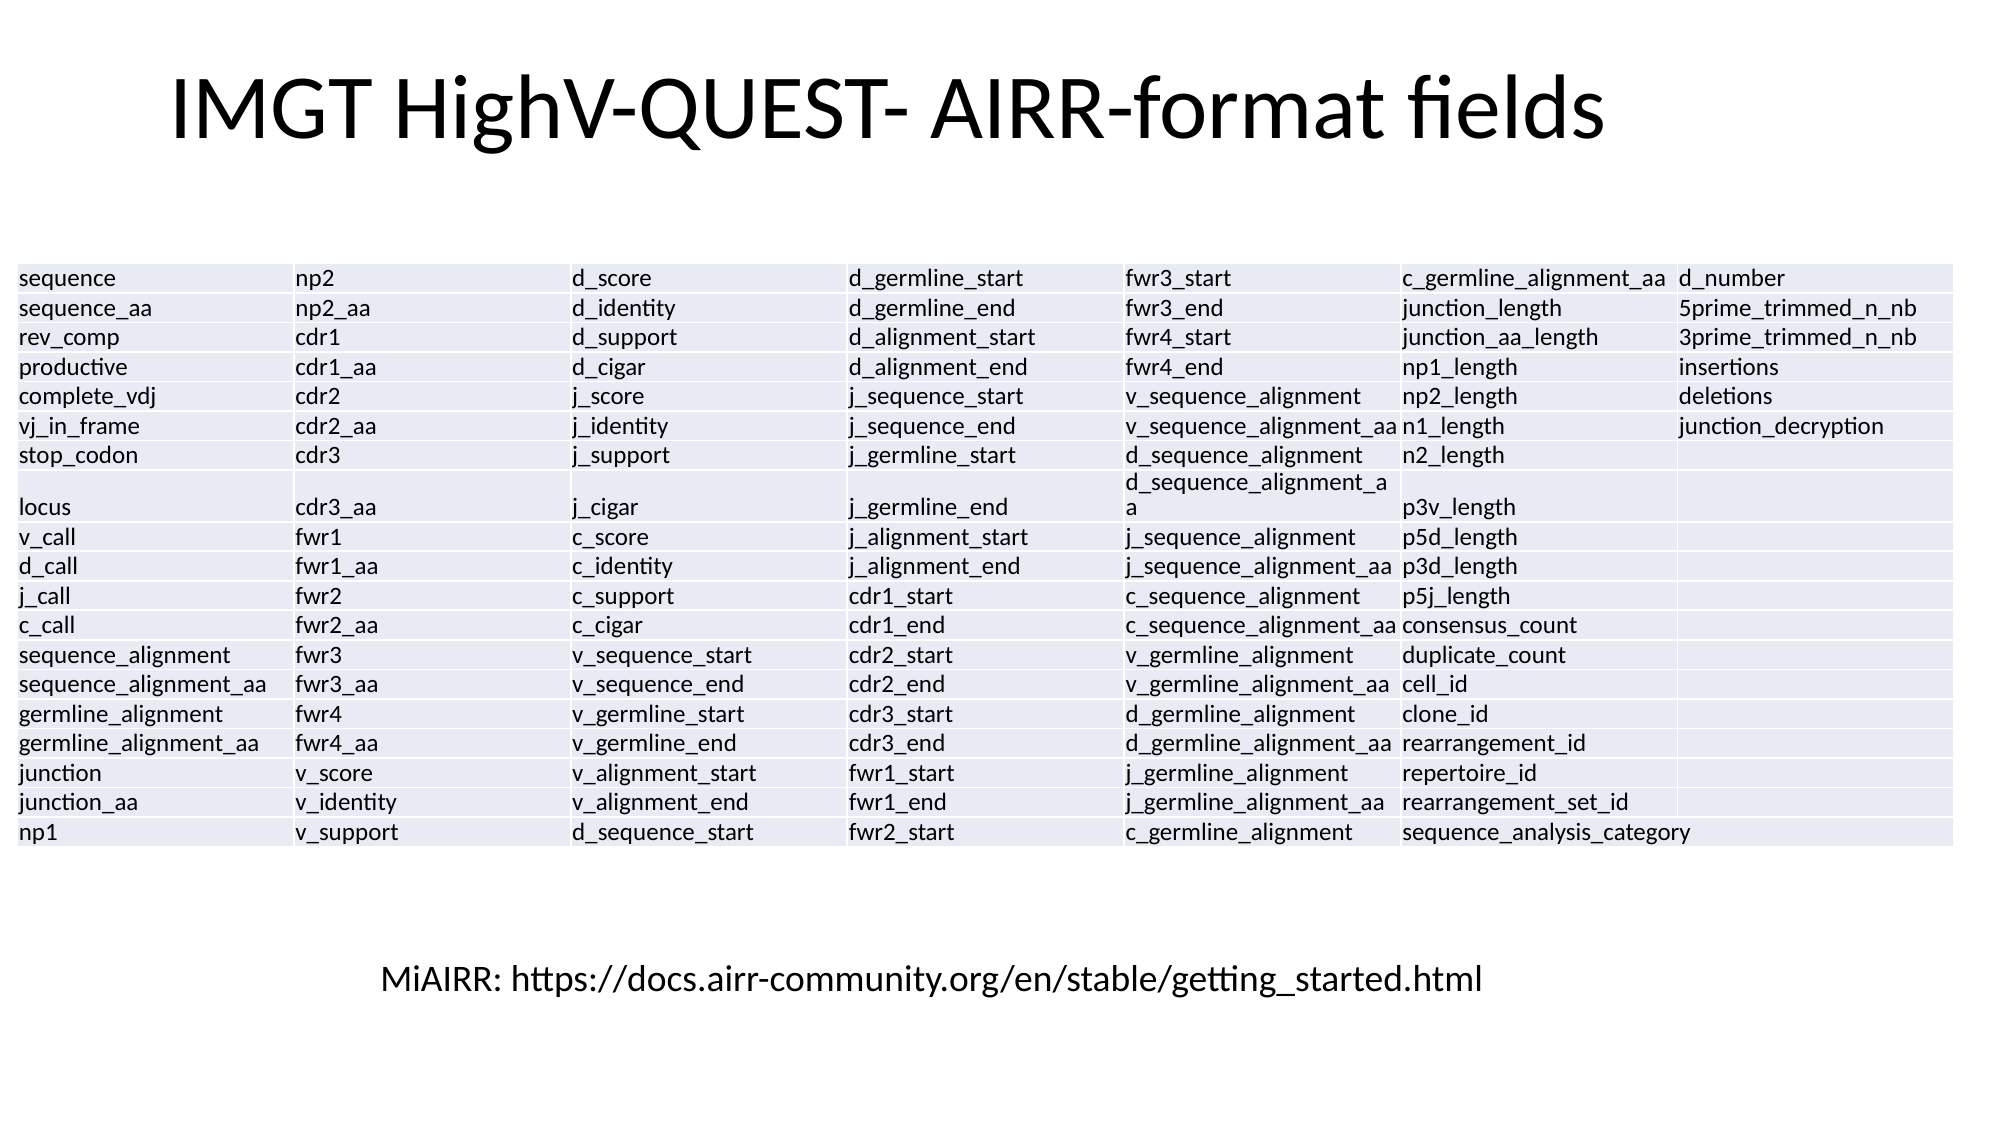

# IMGT HighV-QUEST- AIRR-format fields
| sequence | np2 | d\_score | d\_germline\_start | fwr3\_start | c\_germline\_alignment\_aa | d\_number |
| --- | --- | --- | --- | --- | --- | --- |
| sequence\_aa | np2\_aa | d\_identity | d\_germline\_end | fwr3\_end | junction\_length | 5prime\_trimmed\_n\_nb |
| rev\_comp | cdr1 | d\_support | d\_alignment\_start | fwr4\_start | junction\_aa\_length | 3prime\_trimmed\_n\_nb |
| productive | cdr1\_aa | d\_cigar | d\_alignment\_end | fwr4\_end | np1\_length | insertions |
| complete\_vdj | cdr2 | j\_score | j\_sequence\_start | v\_sequence\_alignment | np2\_length | deletions |
| vj\_in\_frame | cdr2\_aa | j\_identity | j\_sequence\_end | v\_sequence\_alignment\_aa | n1\_length | junction\_decryption |
| stop\_codon | cdr3 | j\_support | j\_germline\_start | d\_sequence\_alignment | n2\_length |  |
| locus | cdr3\_aa | j\_cigar | j\_germline\_end | d\_sequence\_alignment\_aa | p3v\_length |  |
| v\_call | fwr1 | c\_score | j\_alignment\_start | j\_sequence\_alignment | p5d\_length |  |
| d\_call | fwr1\_aa | c\_identity | j\_alignment\_end | j\_sequence\_alignment\_aa | p3d\_length |  |
| j\_call | fwr2 | c\_support | cdr1\_start | c\_sequence\_alignment | p5j\_length |  |
| c\_call | fwr2\_aa | c\_cigar | cdr1\_end | c\_sequence\_alignment\_aa | consensus\_count |  |
| sequence\_alignment | fwr3 | v\_sequence\_start | cdr2\_start | v\_germline\_alignment | duplicate\_count |  |
| sequence\_alignment\_aa | fwr3\_aa | v\_sequence\_end | cdr2\_end | v\_germline\_alignment\_aa | cell\_id |  |
| germline\_alignment | fwr4 | v\_germline\_start | cdr3\_start | d\_germline\_alignment | clone\_id |  |
| germline\_alignment\_aa | fwr4\_aa | v\_germline\_end | cdr3\_end | d\_germline\_alignment\_aa | rearrangement\_id |  |
| junction | v\_score | v\_alignment\_start | fwr1\_start | j\_germline\_alignment | repertoire\_id |  |
| junction\_aa | v\_identity | v\_alignment\_end | fwr1\_end | j\_germline\_alignment\_aa | rearrangement\_set\_id |  |
| np1 | v\_support | d\_sequence\_start | fwr2\_start | c\_germline\_alignment | sequence\_analysis\_category |  |
MiAIRR: https://docs.airr-community.org/en/stable/getting_started.html